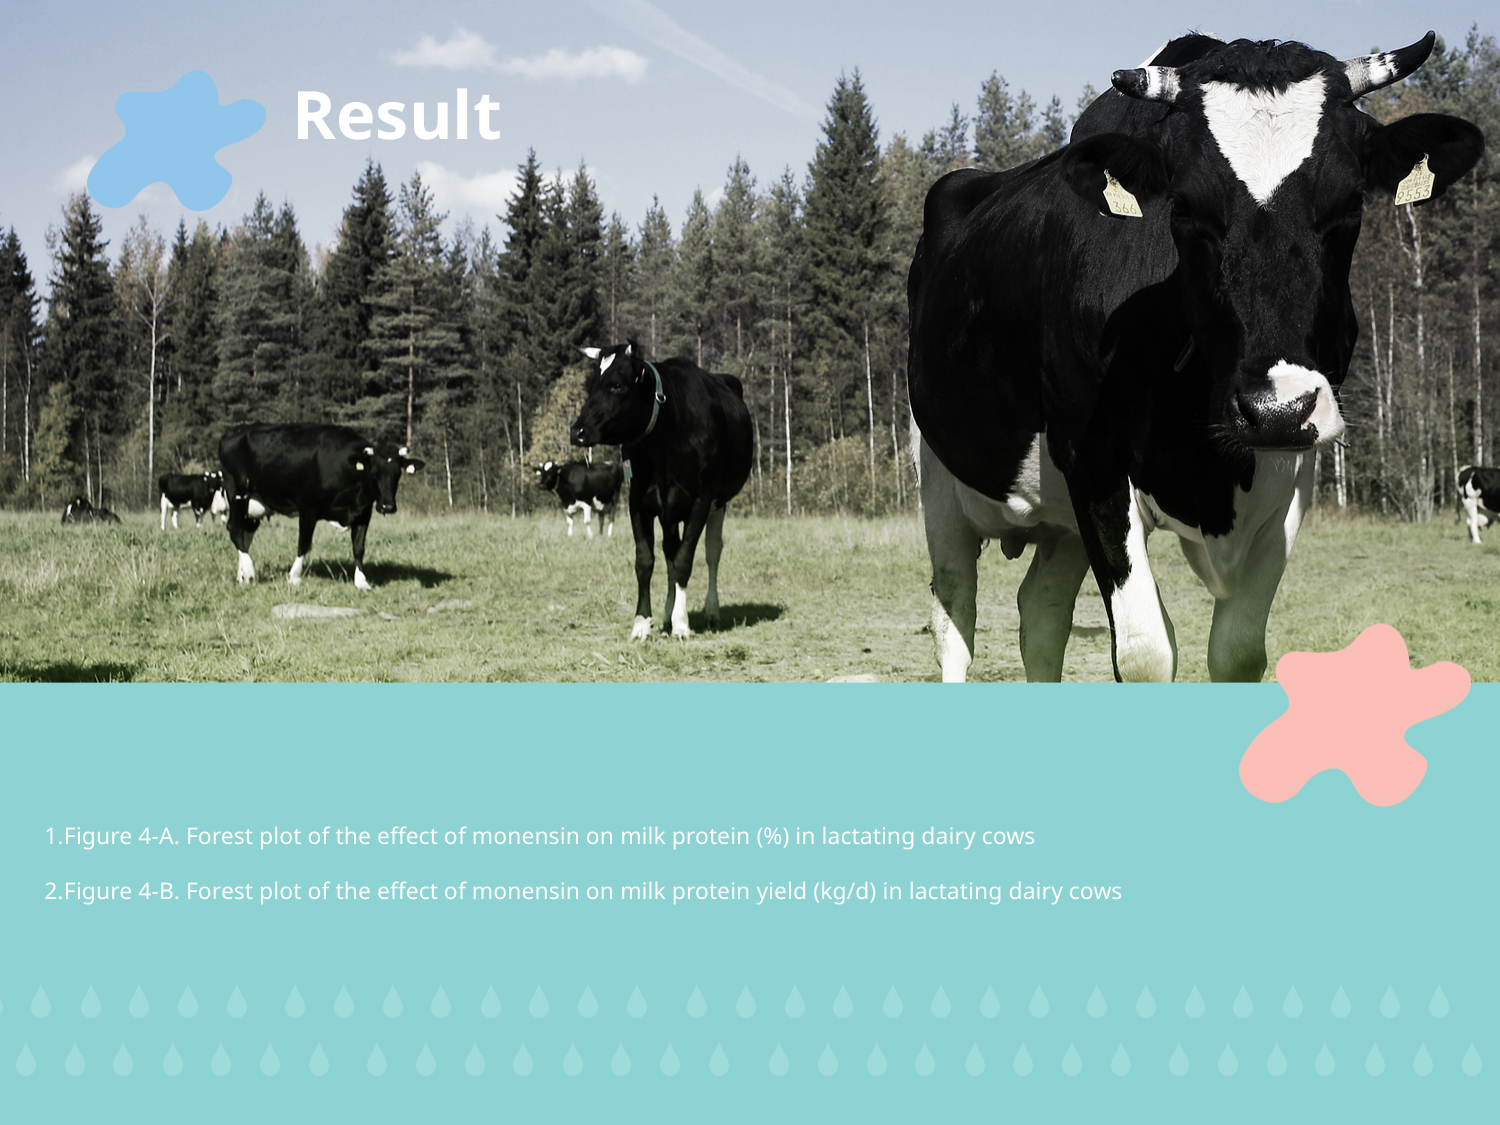

Result

Figure 4-A. Forest plot of the effect of monensin on milk protein (%) in lactating dairy cows
Figure 4-B. Forest plot of the effect of monensin on milk protein yield (kg/d) in lactating dairy cows